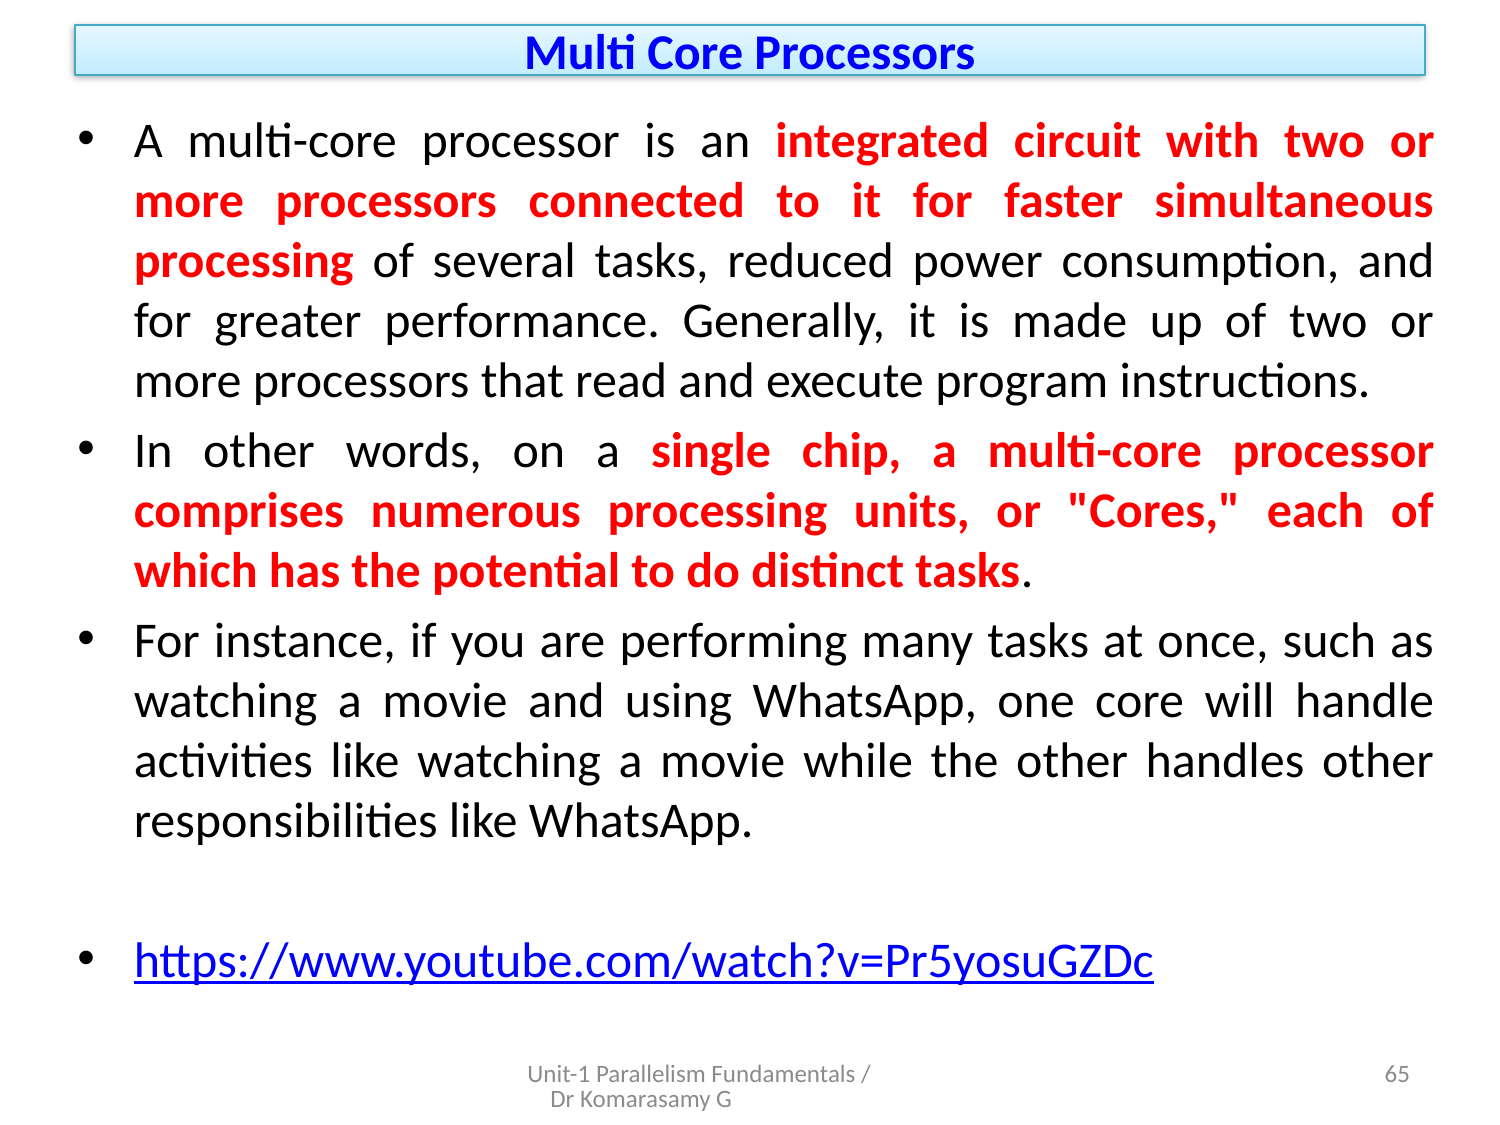

# Multi Core Processors
A multi-core processor is an integrated circuit with two or more processors connected to it for faster simultaneous processing of several tasks, reduced power consumption, and for greater performance. Generally, it is made up of two or more processors that read and execute program instructions.
In other words, on a single chip, a multi-core processor comprises numerous processing units, or "Cores," each of which has the potential to do distinct tasks.
For instance, if you are performing many tasks at once, such as watching a movie and using WhatsApp, one core will handle activities like watching a movie while the other handles other responsibilities like WhatsApp.

https://www.youtube.com/watch?v=Pr5yosuGZDc

Unit-1 Parallelism Fundamentals /                     Dr Komarasamy G
65